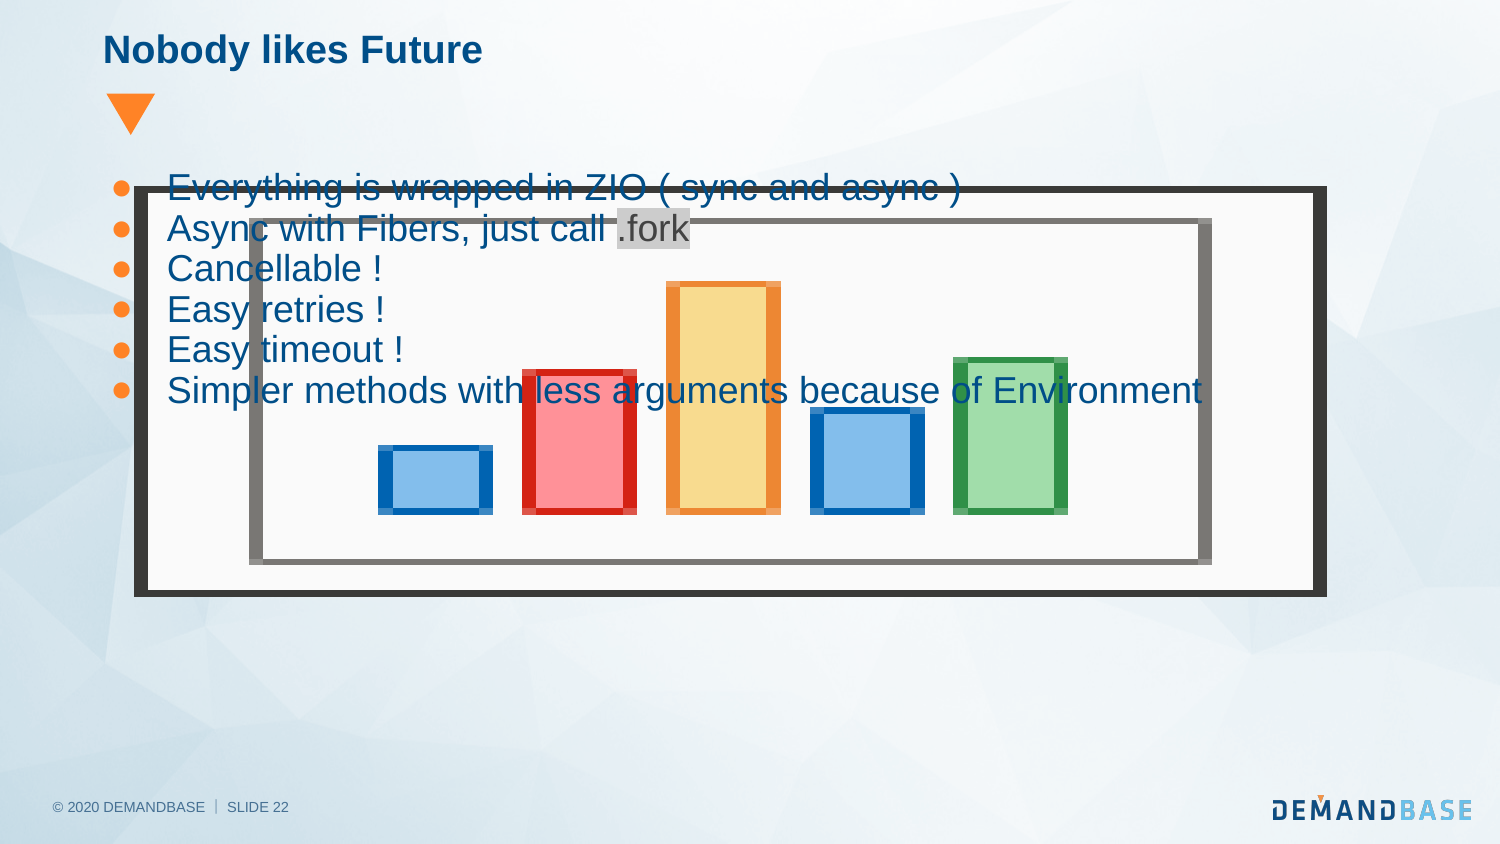

# Nobody likes Future
Everything is wrapped in ZIO ( sync and async )
Async with Fibers, just call .fork
Cancellable !
Easy retries !
Easy timeout !
Simpler methods with less arguments because of Environment